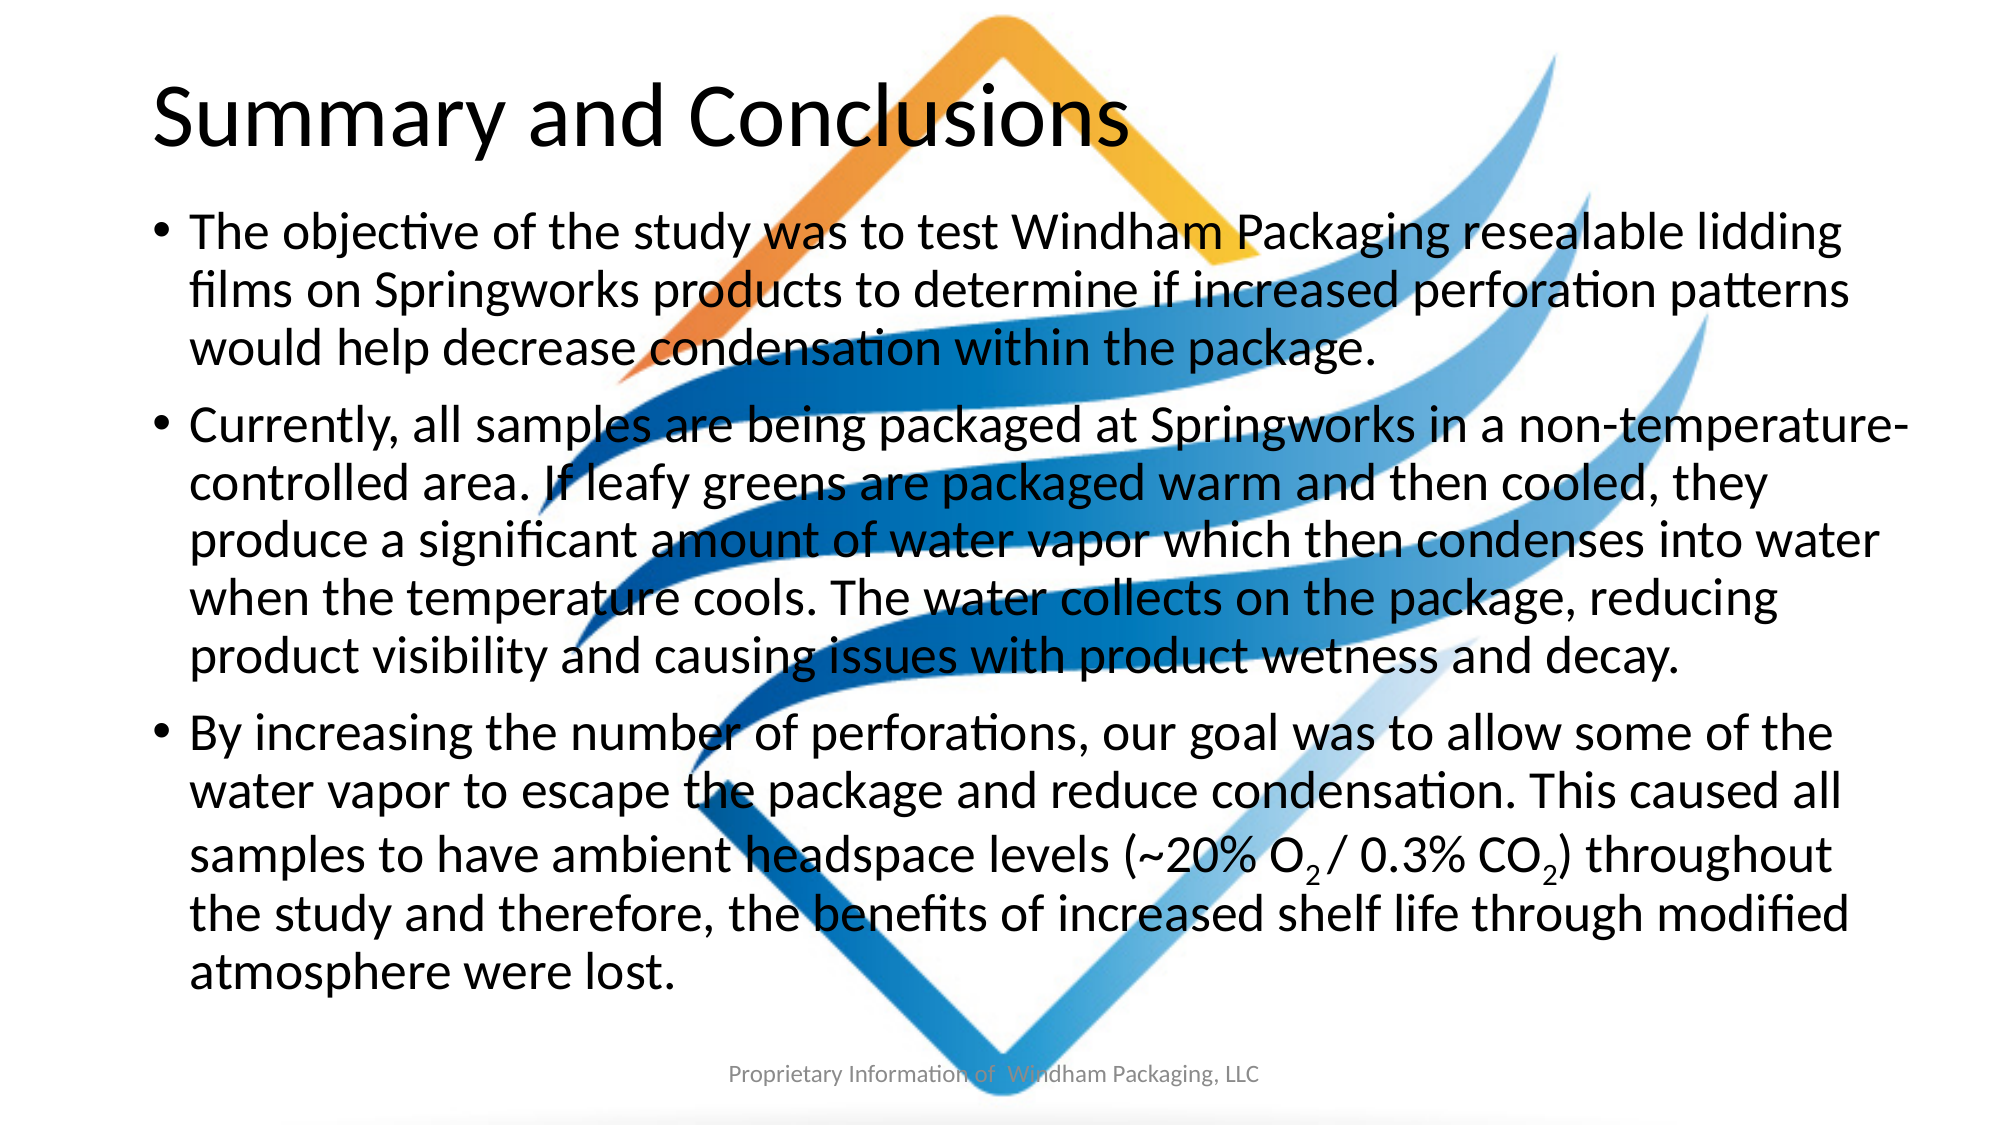

# Summary and Conclusions
The objective of the study was to test Windham Packaging resealable lidding films on Springworks products to determine if increased perforation patterns would help decrease condensation within the package.
Currently, all samples are being packaged at Springworks in a non-temperature-controlled area. If leafy greens are packaged warm and then cooled, they produce a significant amount of water vapor which then condenses into water when the temperature cools. The water collects on the package, reducing product visibility and causing issues with product wetness and decay.
By increasing the number of perforations, our goal was to allow some of the water vapor to escape the package and reduce condensation. This caused all samples to have ambient headspace levels (~20% O2 / 0.3% CO2) throughout the study and therefore, the benefits of increased shelf life through modified atmosphere were lost.

Proprietary Information of  Windham Packaging, LLC